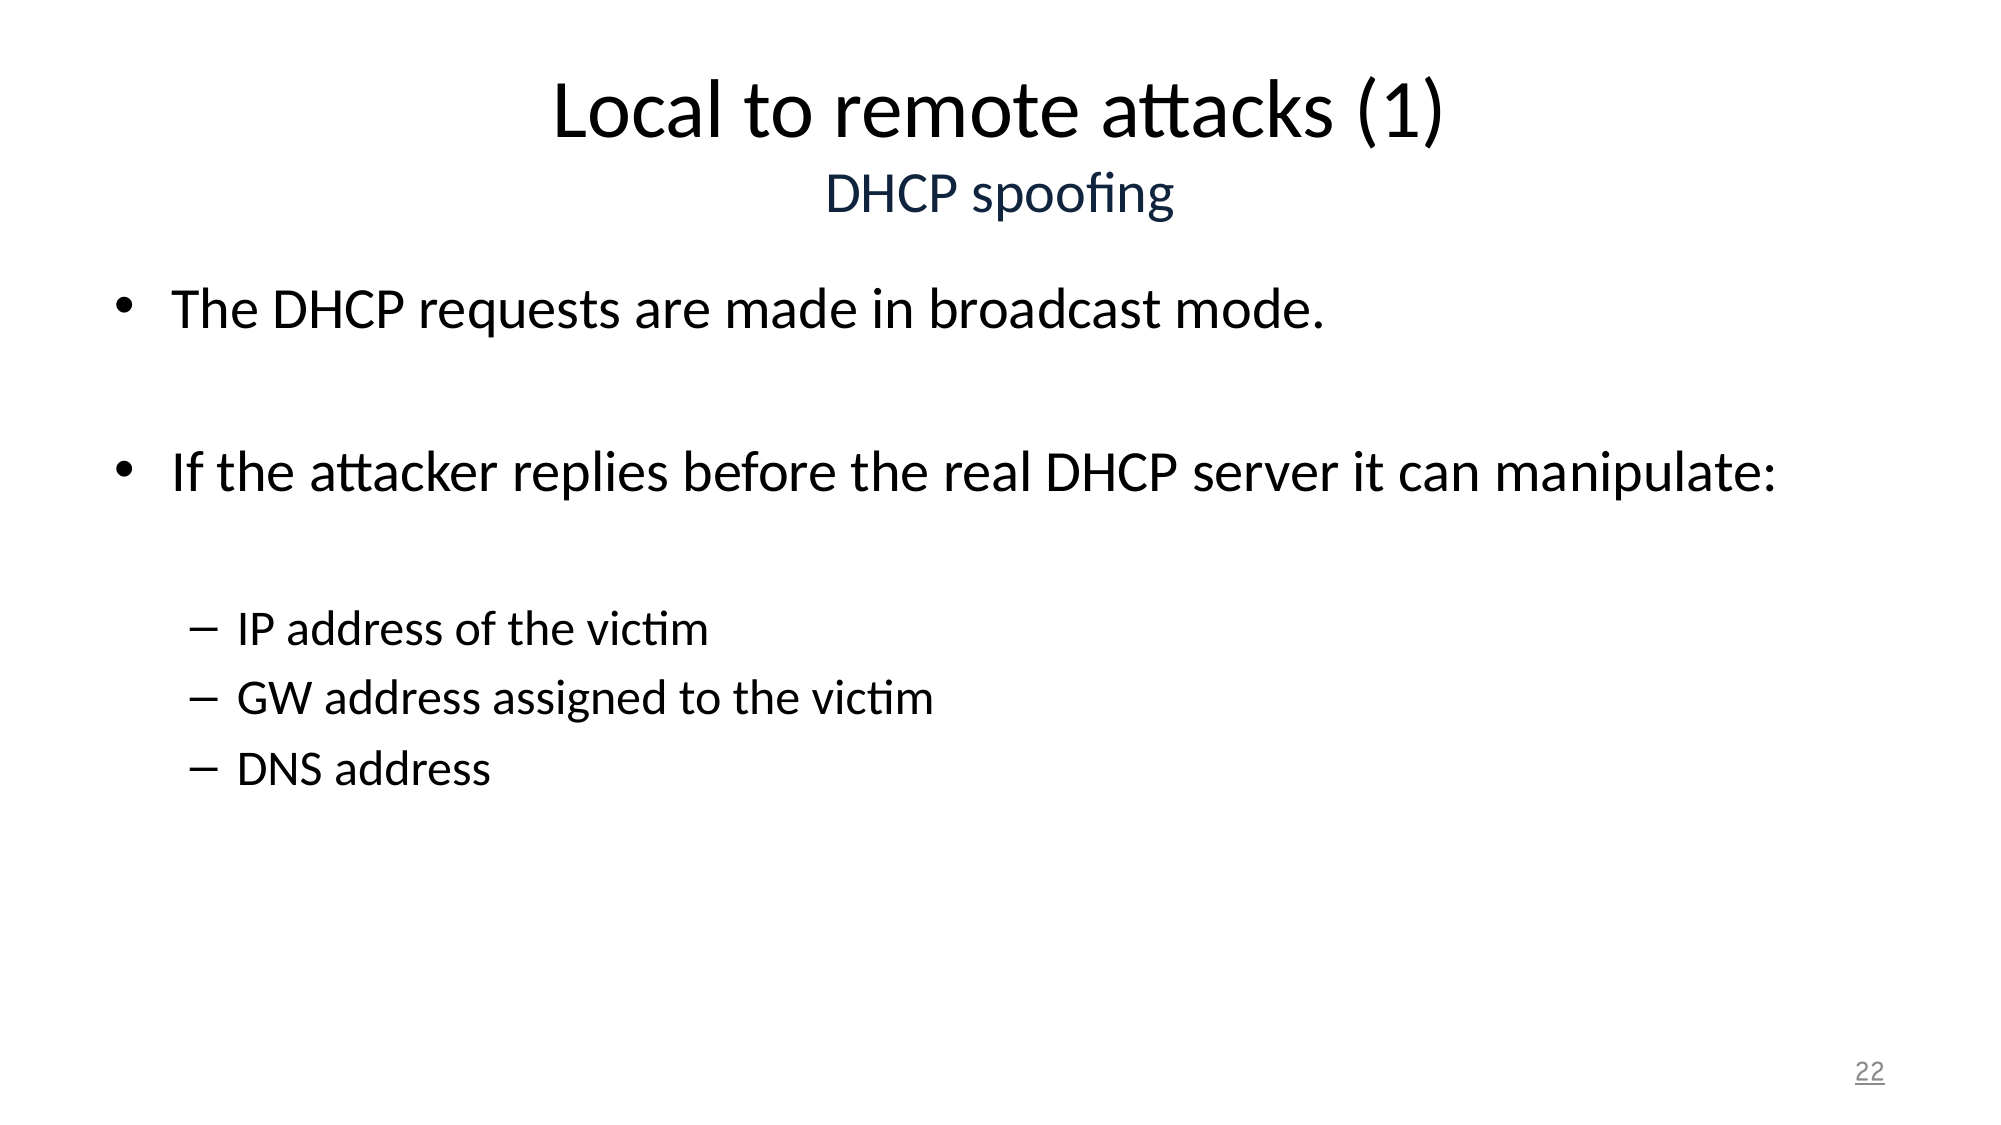

# Local to remote attacks (1) DHCP spoofing
The DHCP requests are made in broadcast mode.

If the attacker replies before the real DHCP server it can manipulate:

IP address of the victim
GW address assigned to the victim
DNS address
22